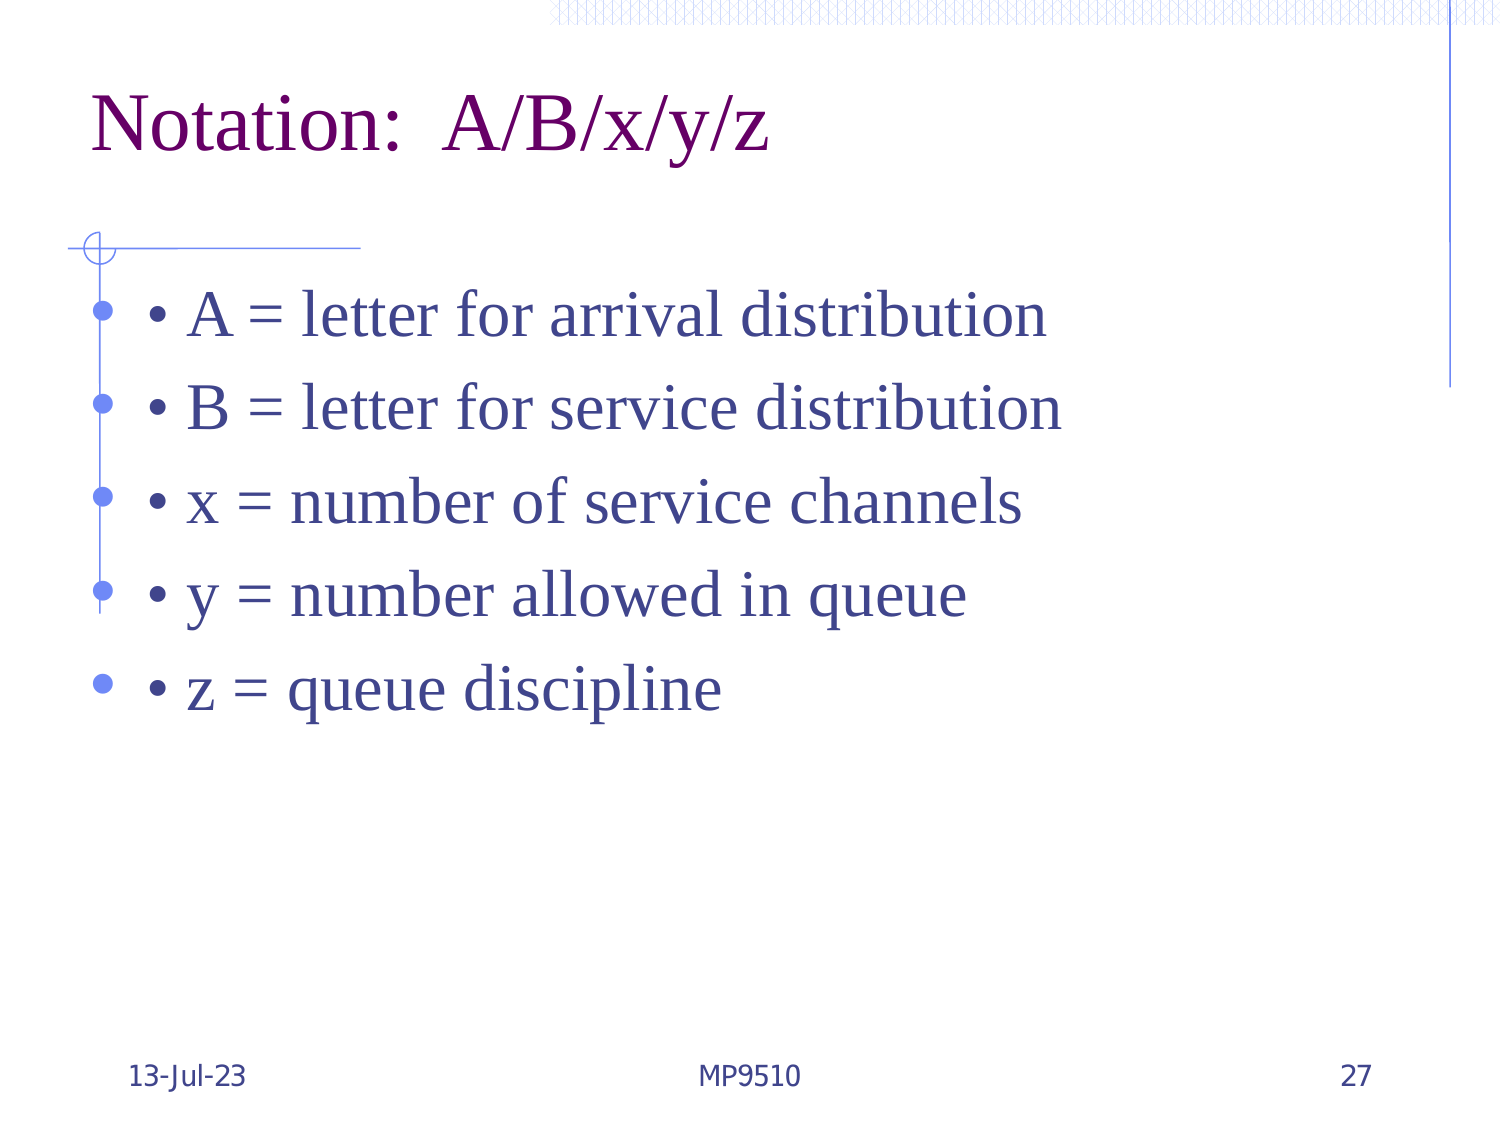

Notation:  A/B/x/y/z
• A = letter for arrival distribution
• B = letter for service distribution
• x = number of service channels
• y = number allowed in queue
• z = queue discipline
13-Jul-23
MP9510
27